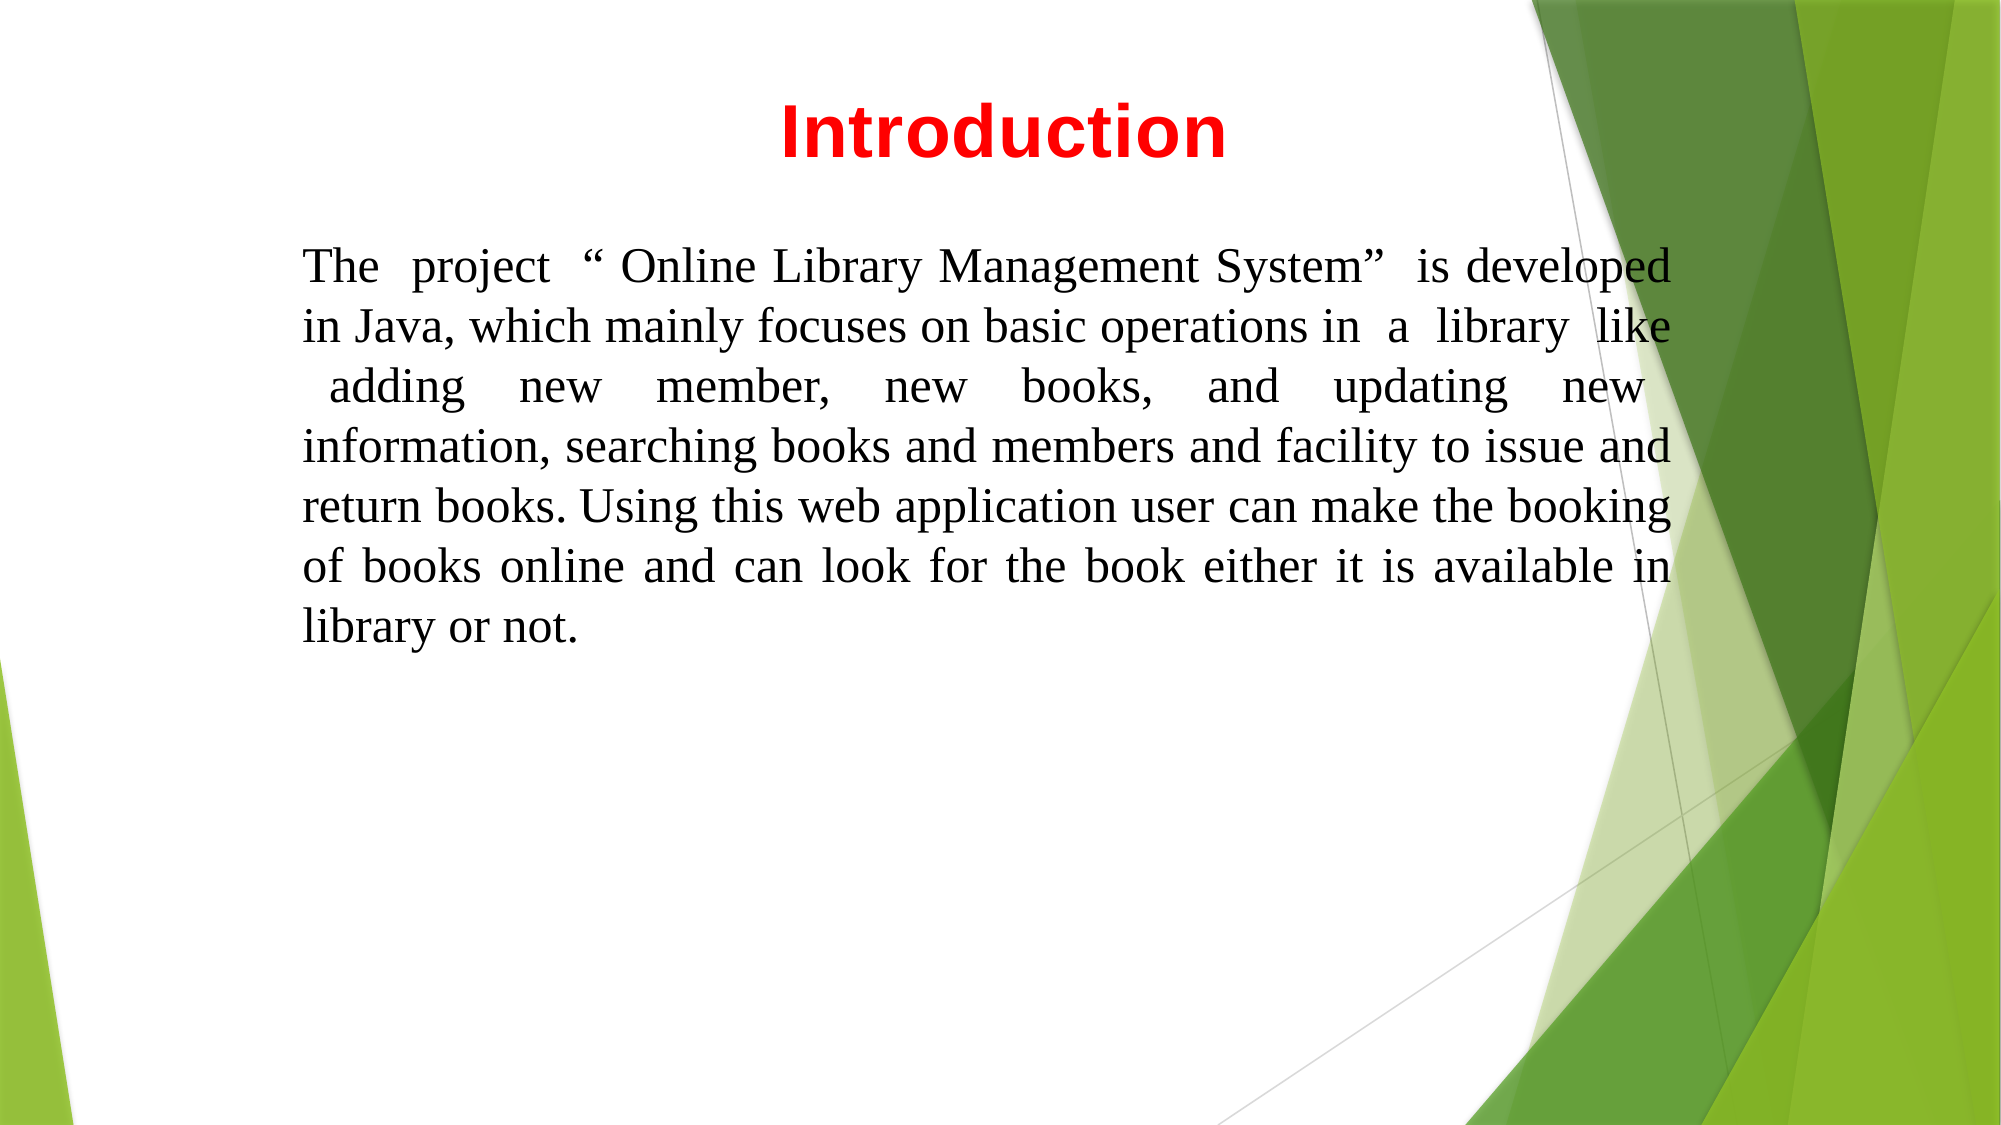

Introduction
The  project  “ Online Library Management System”  is developed in Java, which mainly focuses on basic operations in  a  library  like  adding  new  member,  new  books,  and  updating  new  information, searching books and members and facility to issue and return books. Using this web application user can make the booking of books online and can look for the book either it is available in library or not.